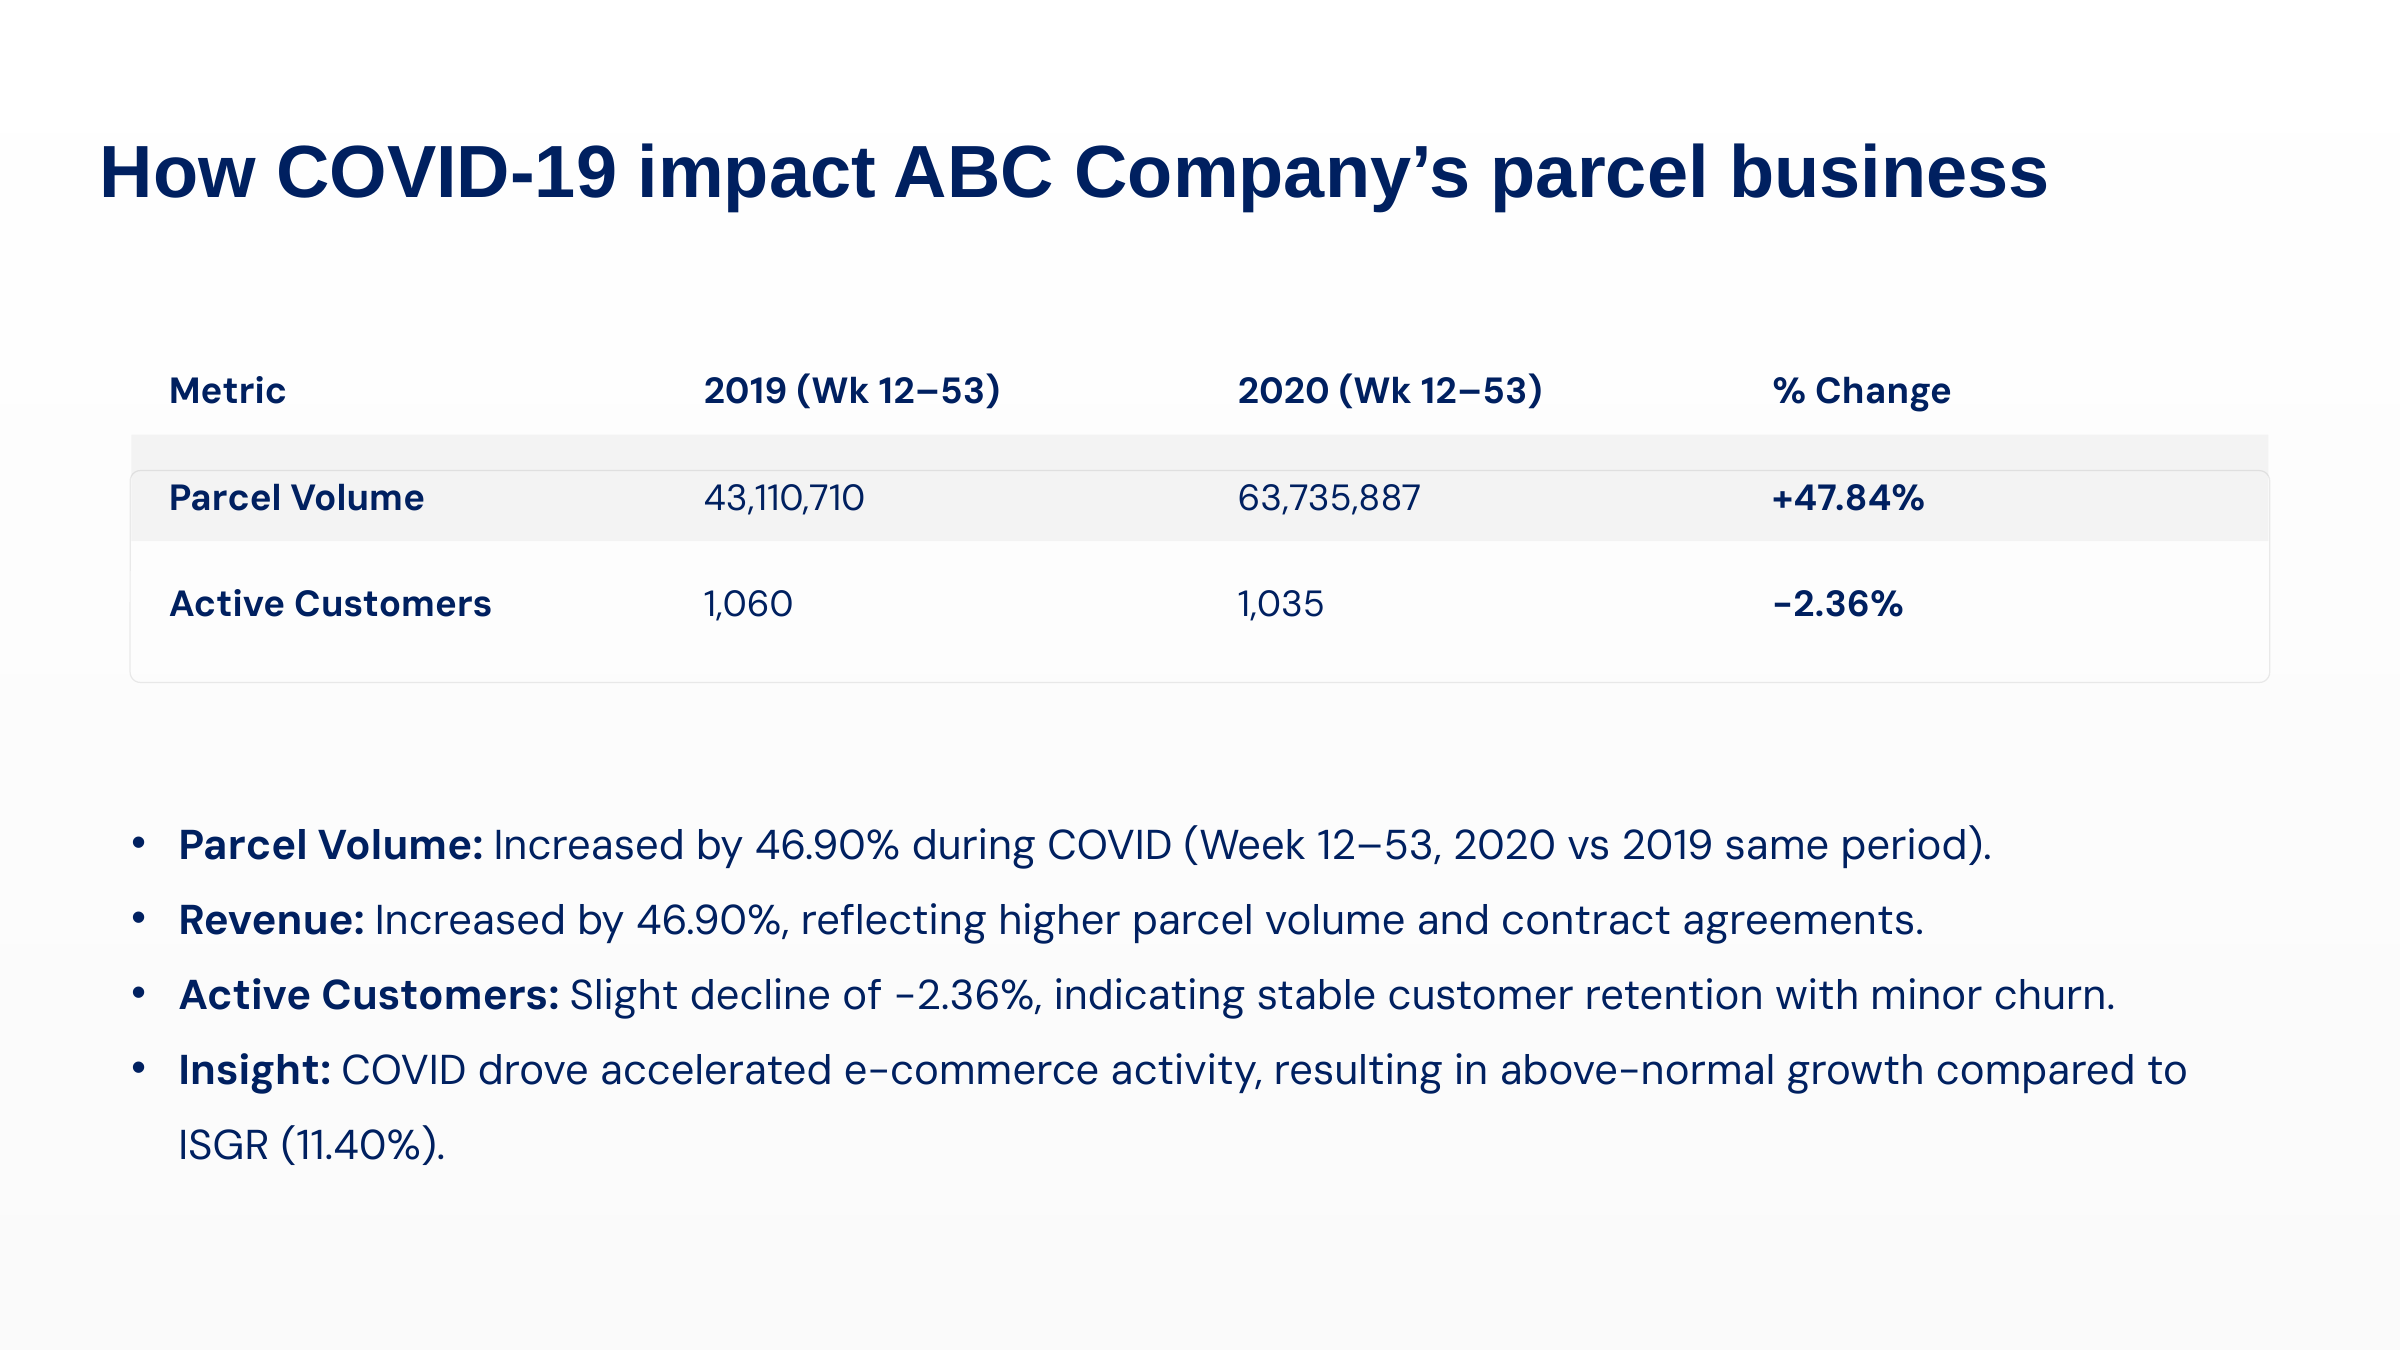

How COVID-19 impact ABC Company’s parcel business

Metric
2019 (Wk 12–53)
2020 (Wk 12–53)
% Change

Parcel Volume
43,110,710
63,735,887
+47.84%

Active Customers
1,060
1,035
-2.36%
Parcel Volume: Increased by 46.90% during COVID (Week 12–53, 2020 vs 2019 same period).
Revenue: Increased by 46.90%, reflecting higher parcel volume and contract agreements.
Active Customers: Slight decline of −2.36%, indicating stable customer retention with minor churn.
Insight: COVID drove accelerated e-commerce activity, resulting in above-normal growth compared to ISGR (11.40%).